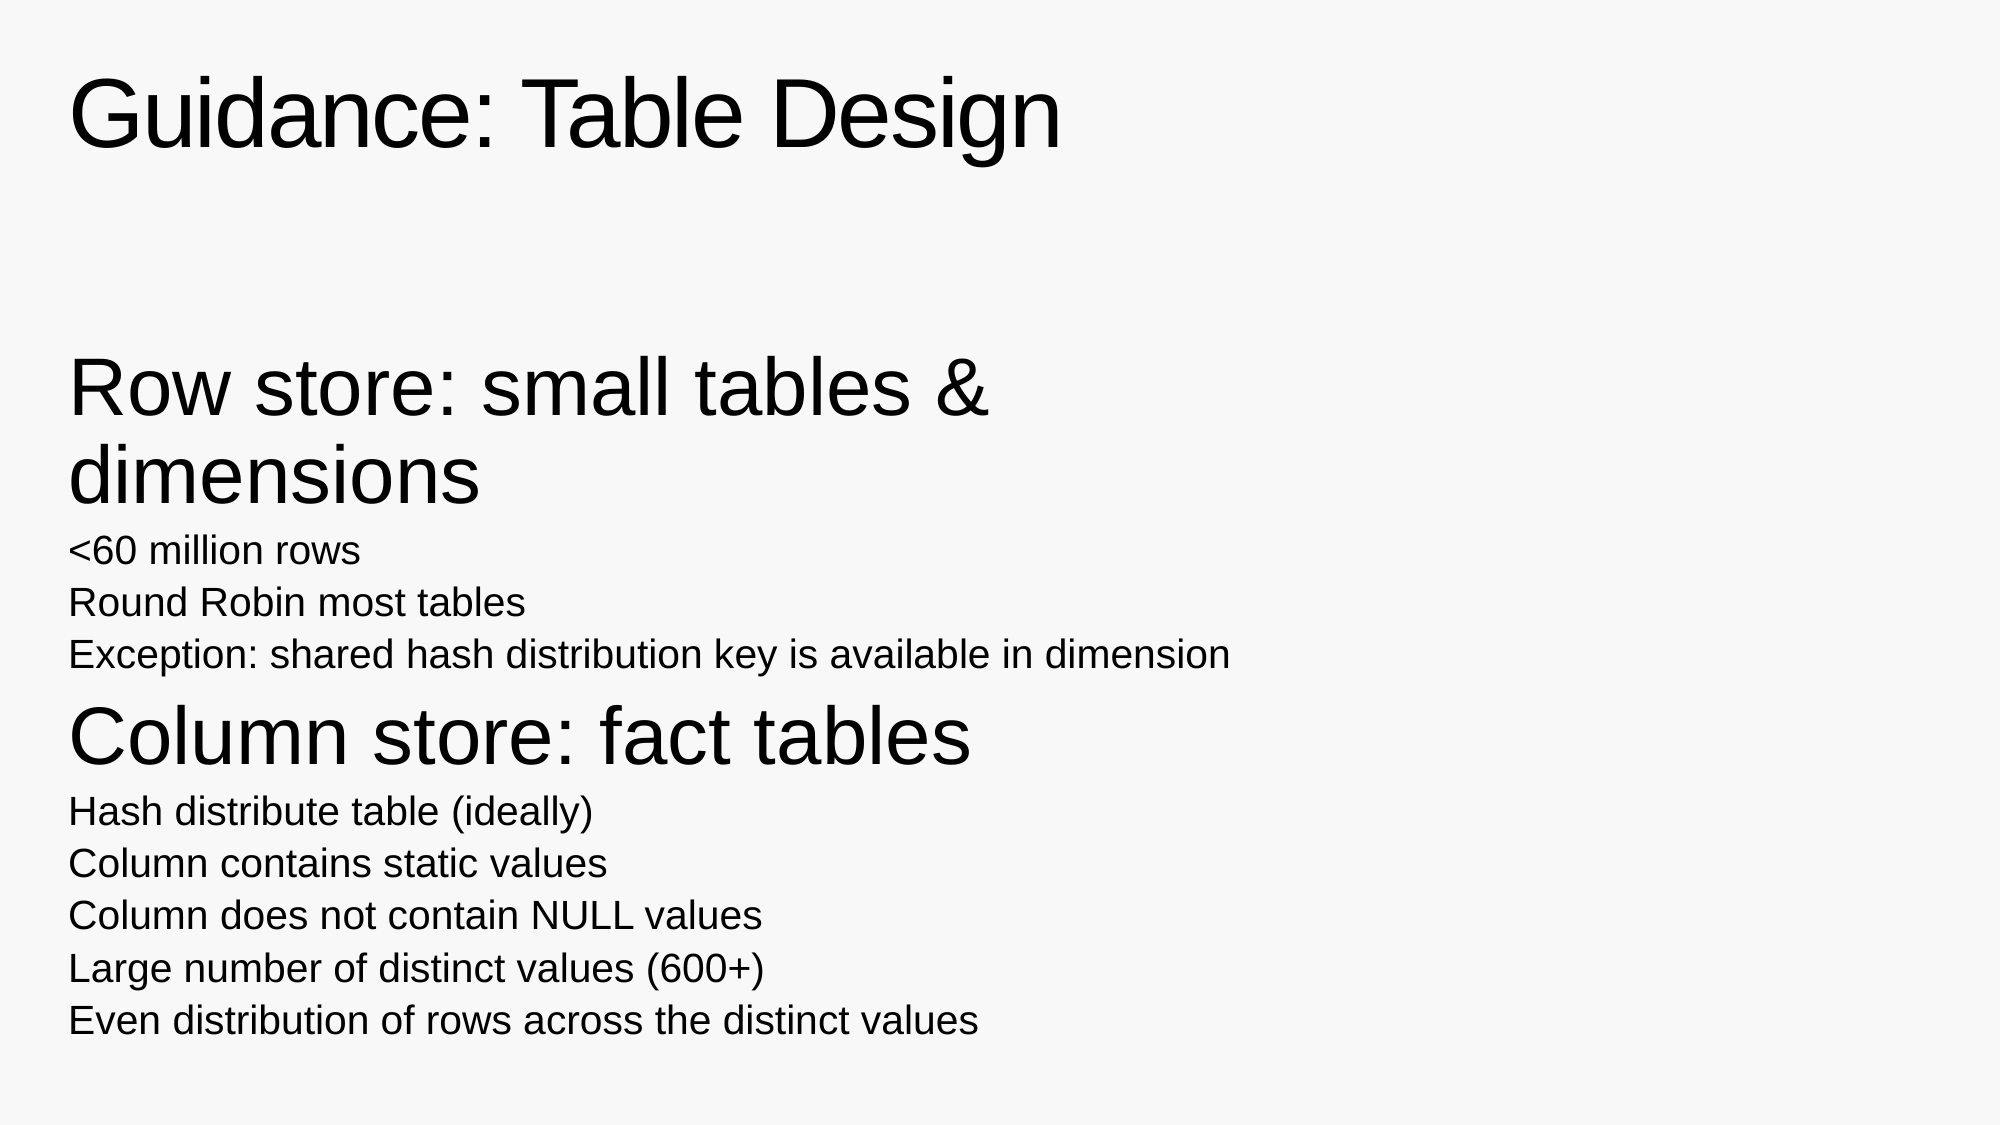

# Guidance: Table Design
Row store: small tables & dimensions
<60 million rows
Round Robin most tables
Exception: shared hash distribution key is available in dimension
Column store: fact tables
Hash distribute table (ideally)
Column contains static values
Column does not contain NULL values
Large number of distinct values (600+)
Even distribution of rows across the distinct values